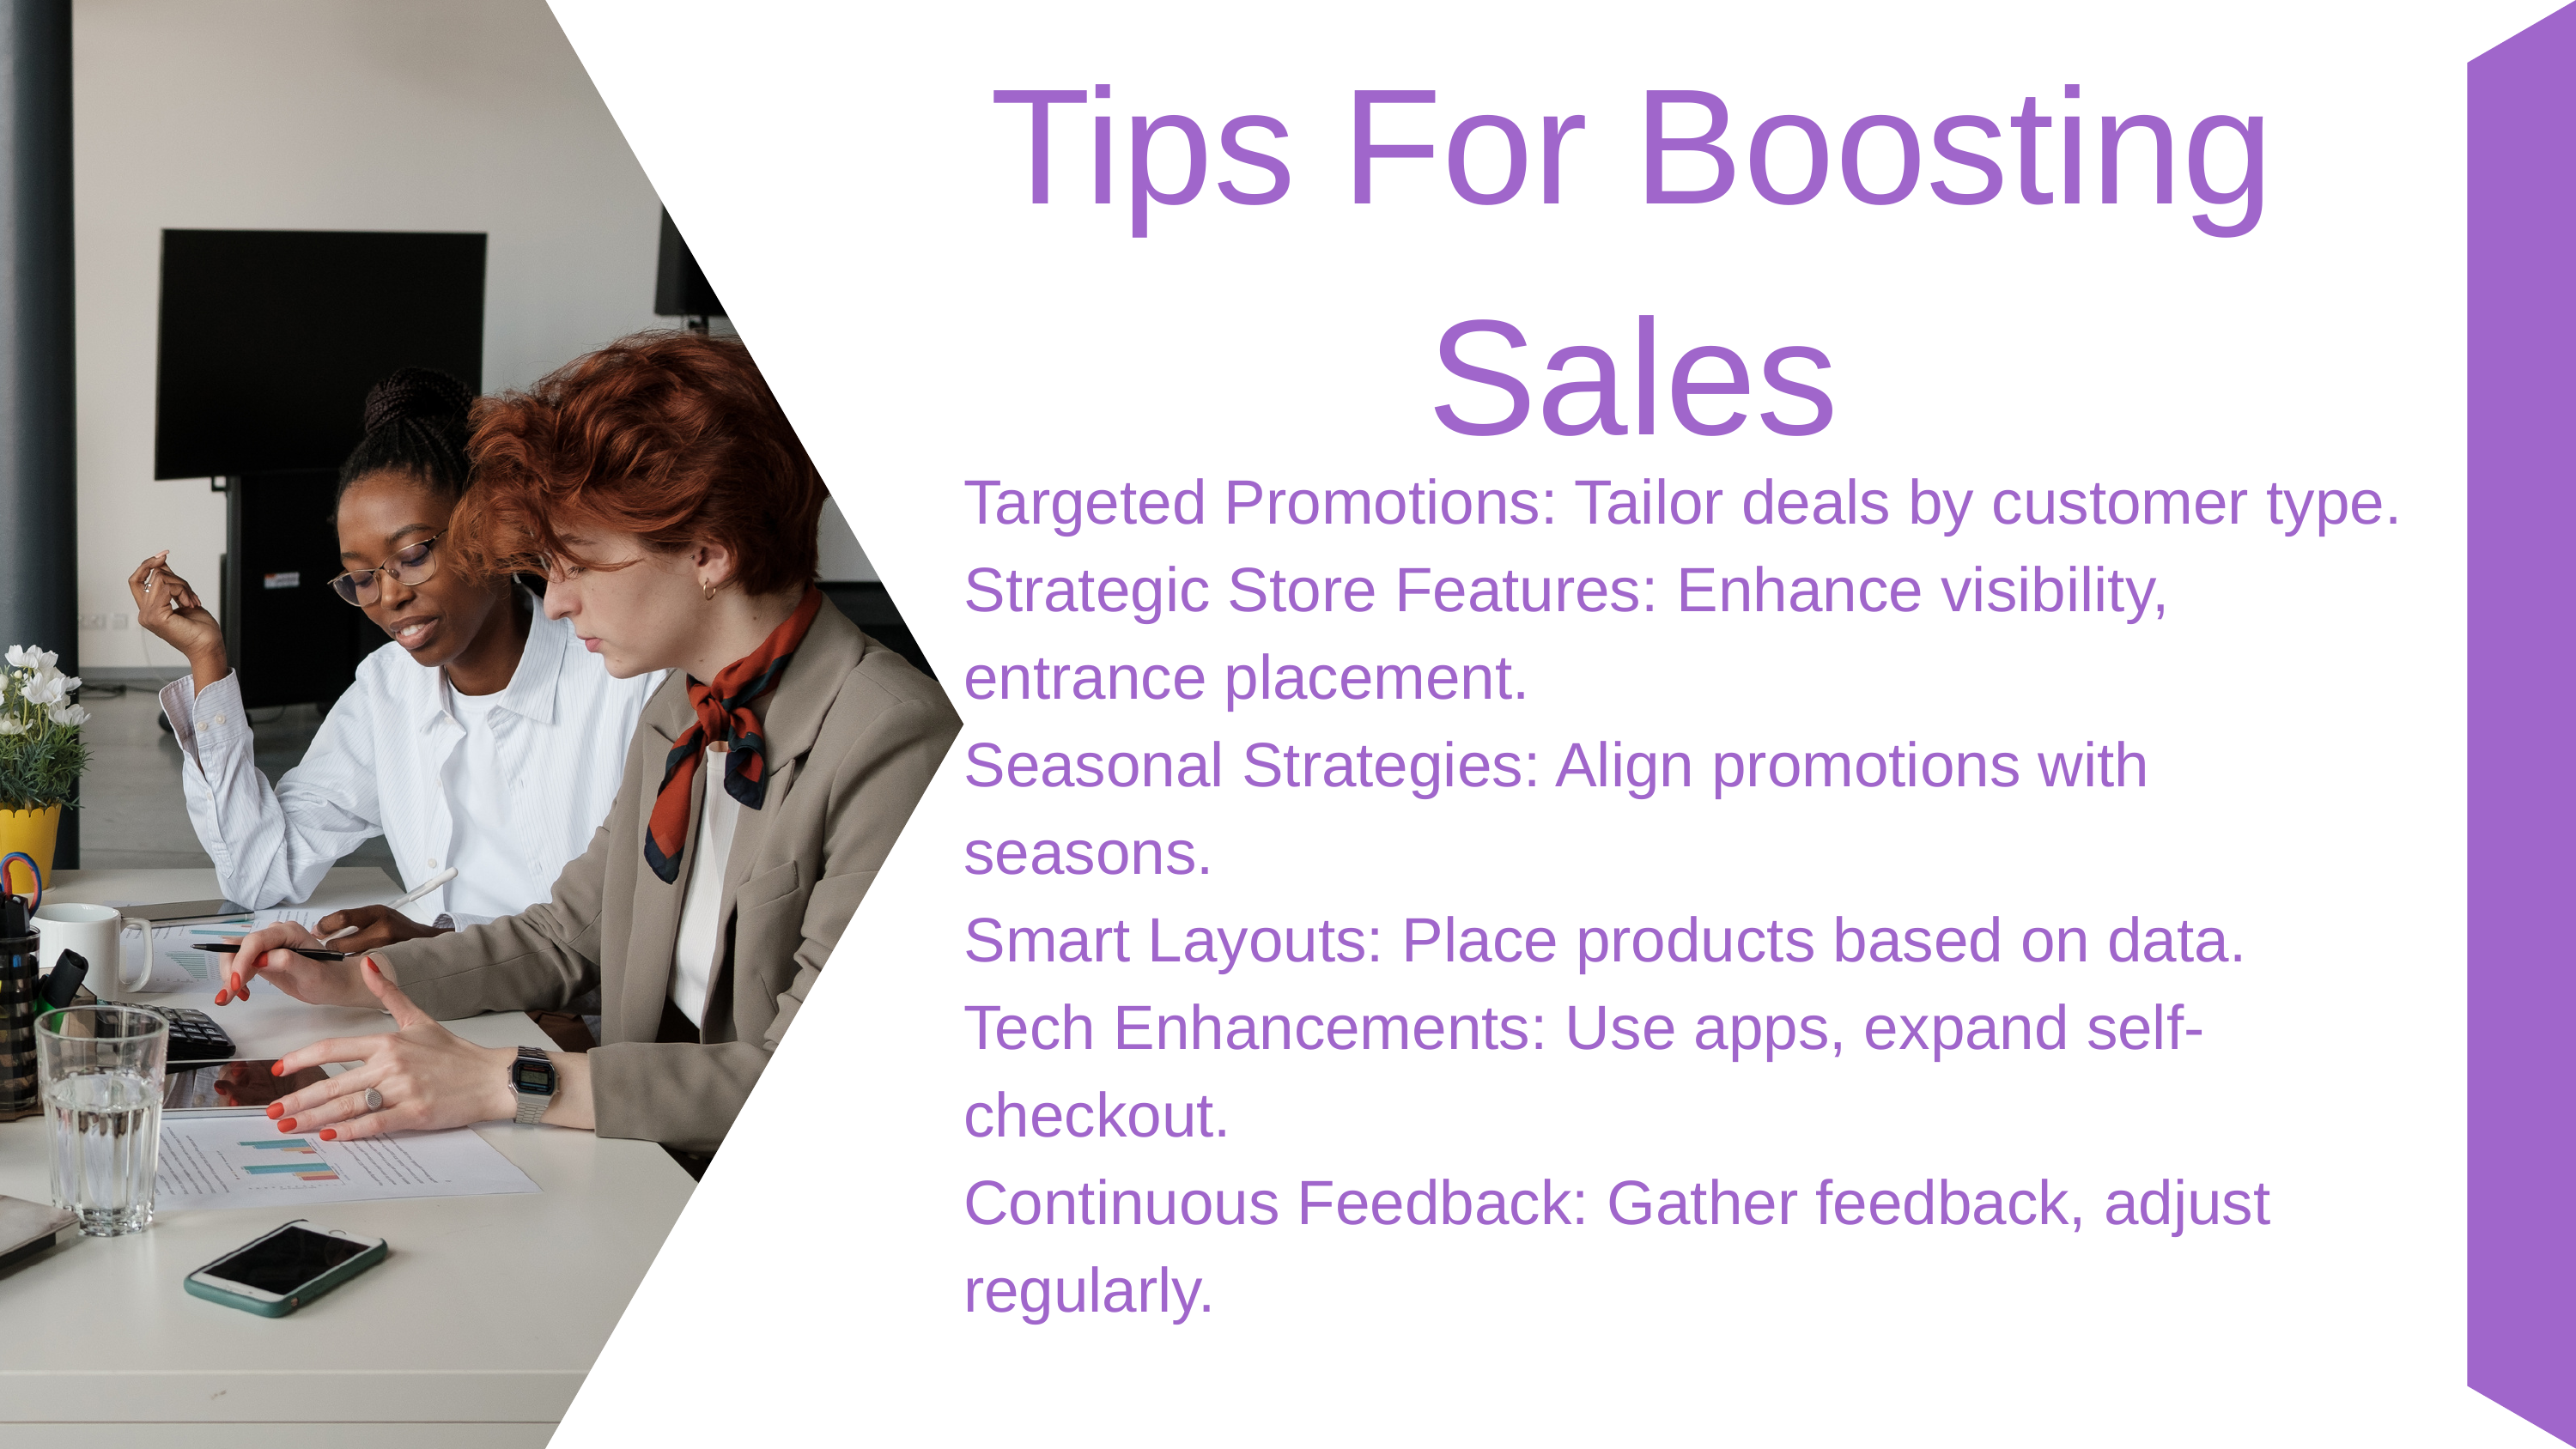

Tips For Boosting Sales
Targeted Promotions: Tailor deals by customer type.
Strategic Store Features: Enhance visibility, entrance placement.
Seasonal Strategies: Align promotions with seasons.
Smart Layouts: Place products based on data.
Tech Enhancements: Use apps, expand self-checkout.
Continuous Feedback: Gather feedback, adjust regularly.